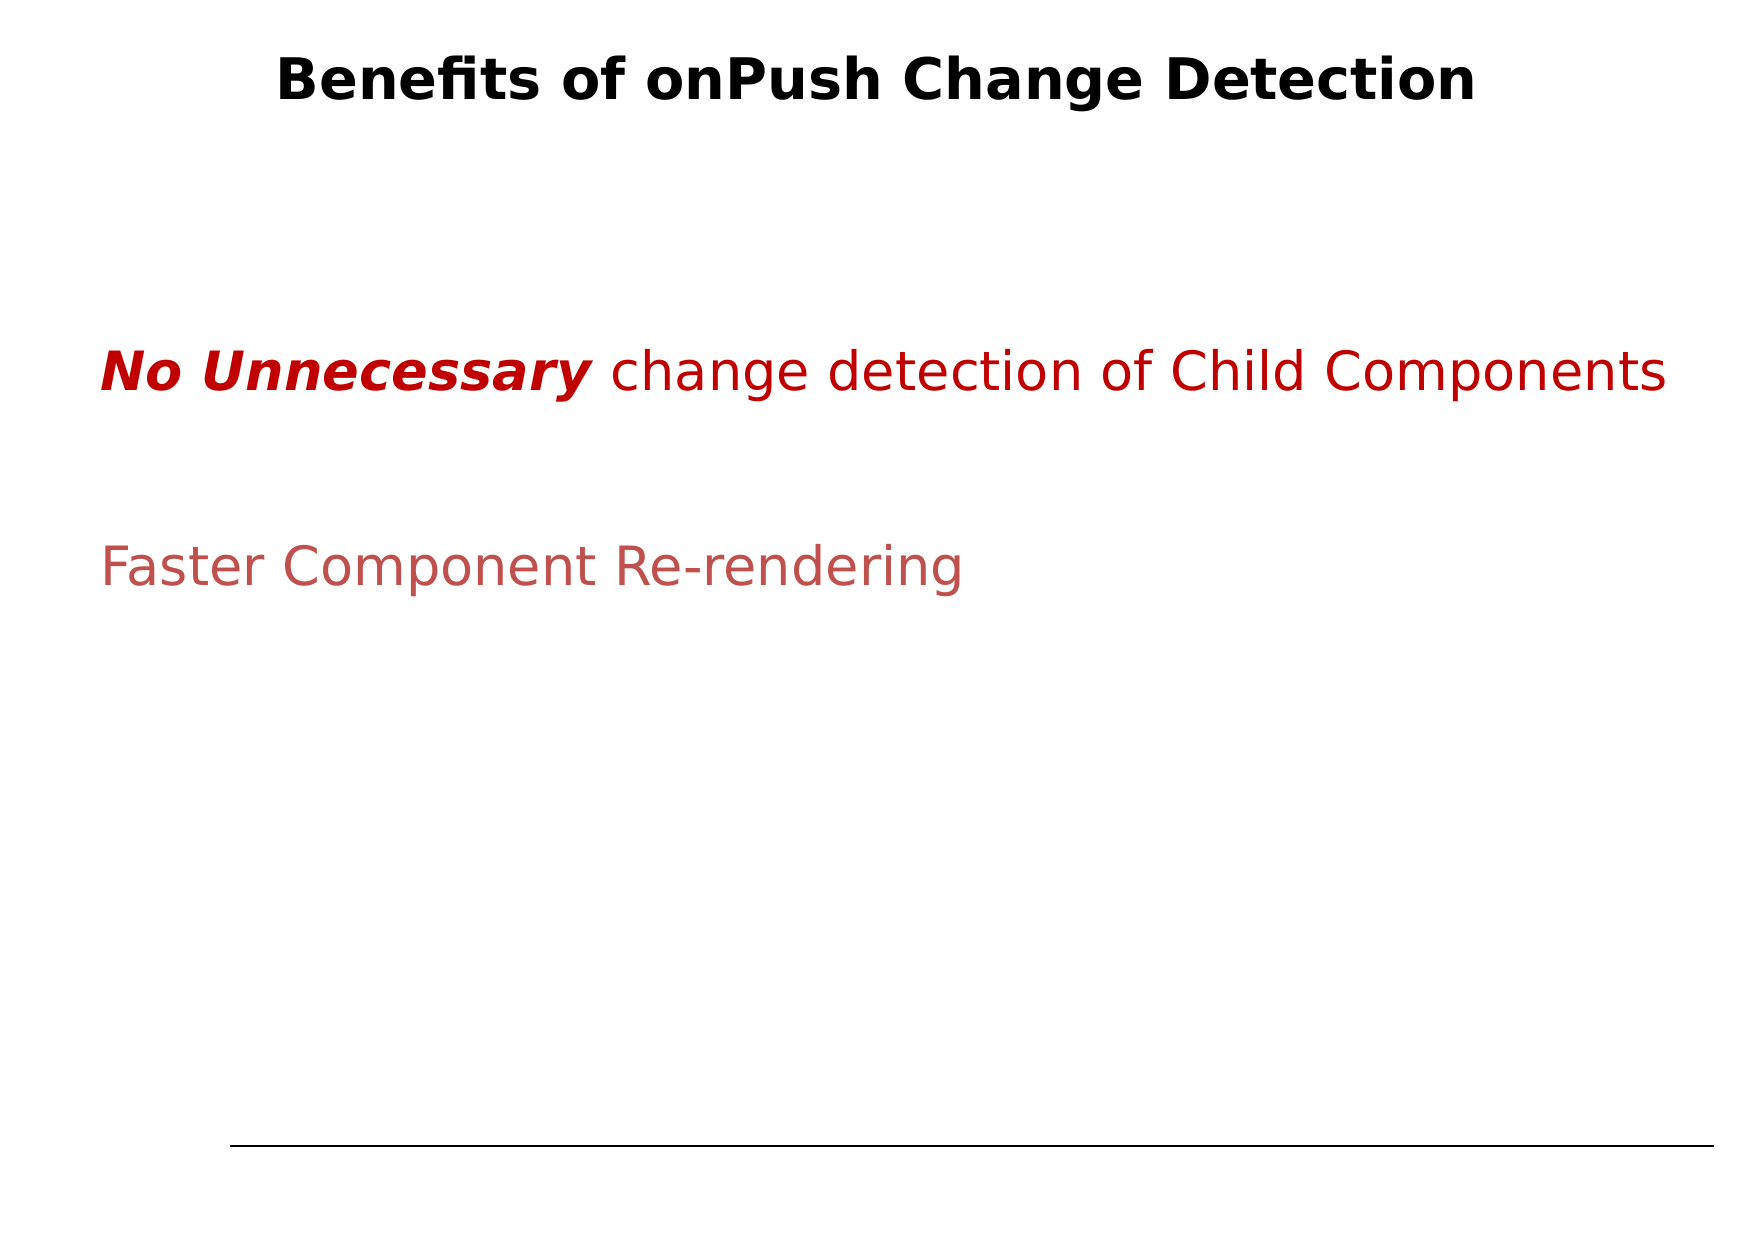

# Benefits of onPush Change Detection

No Unnecessary change detection of Child Components

Faster Component Re-rendering